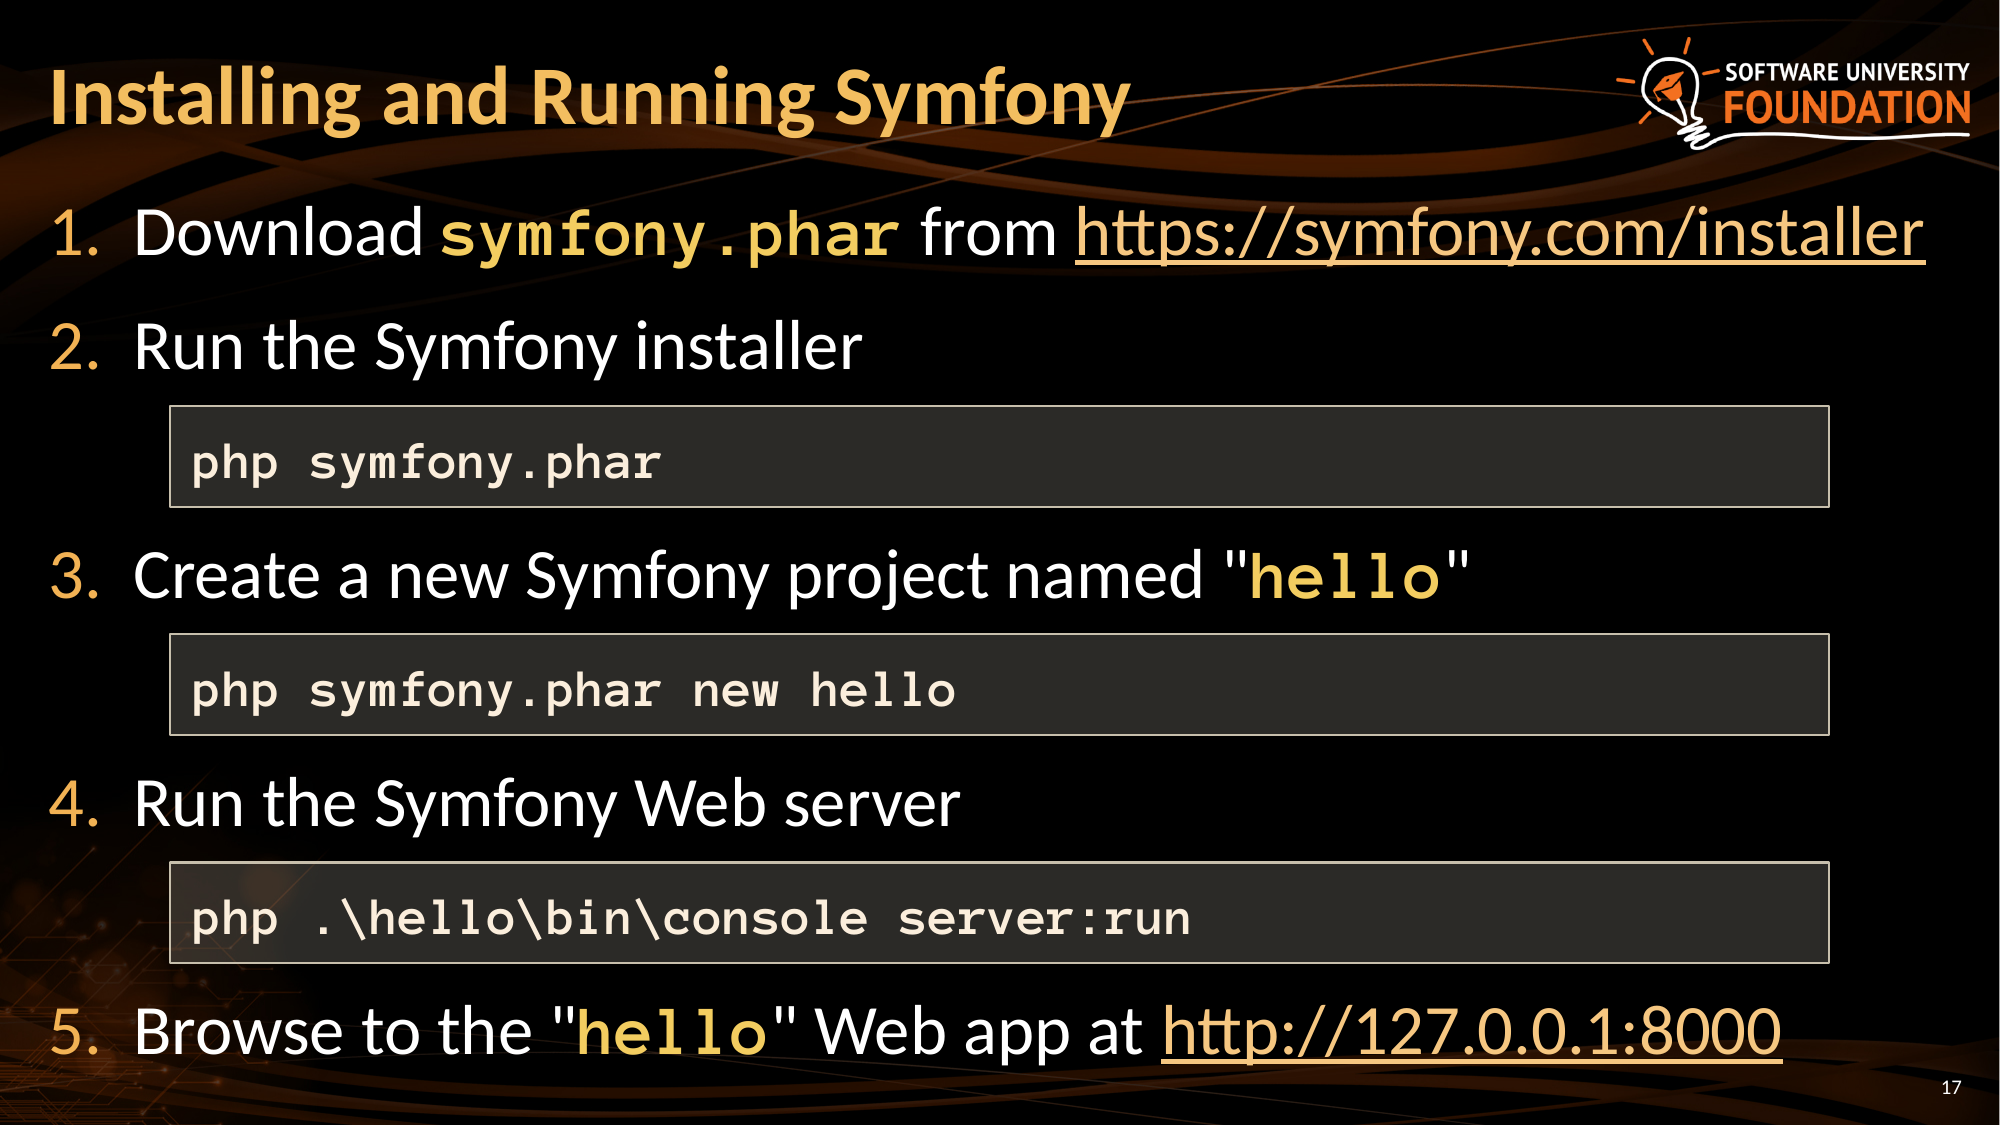

# Installing and Running Symfony
Download symfony.phar from https://symfony.com/installer
Run the Symfony installer

Create a new Symfony project named "hello"

Run the Symfony Web server

Browse to the "hello" Web app at http://127.0.0.1:8000
php symfony.phar
php symfony.phar new hello
php .\hello\bin\console server:run
17